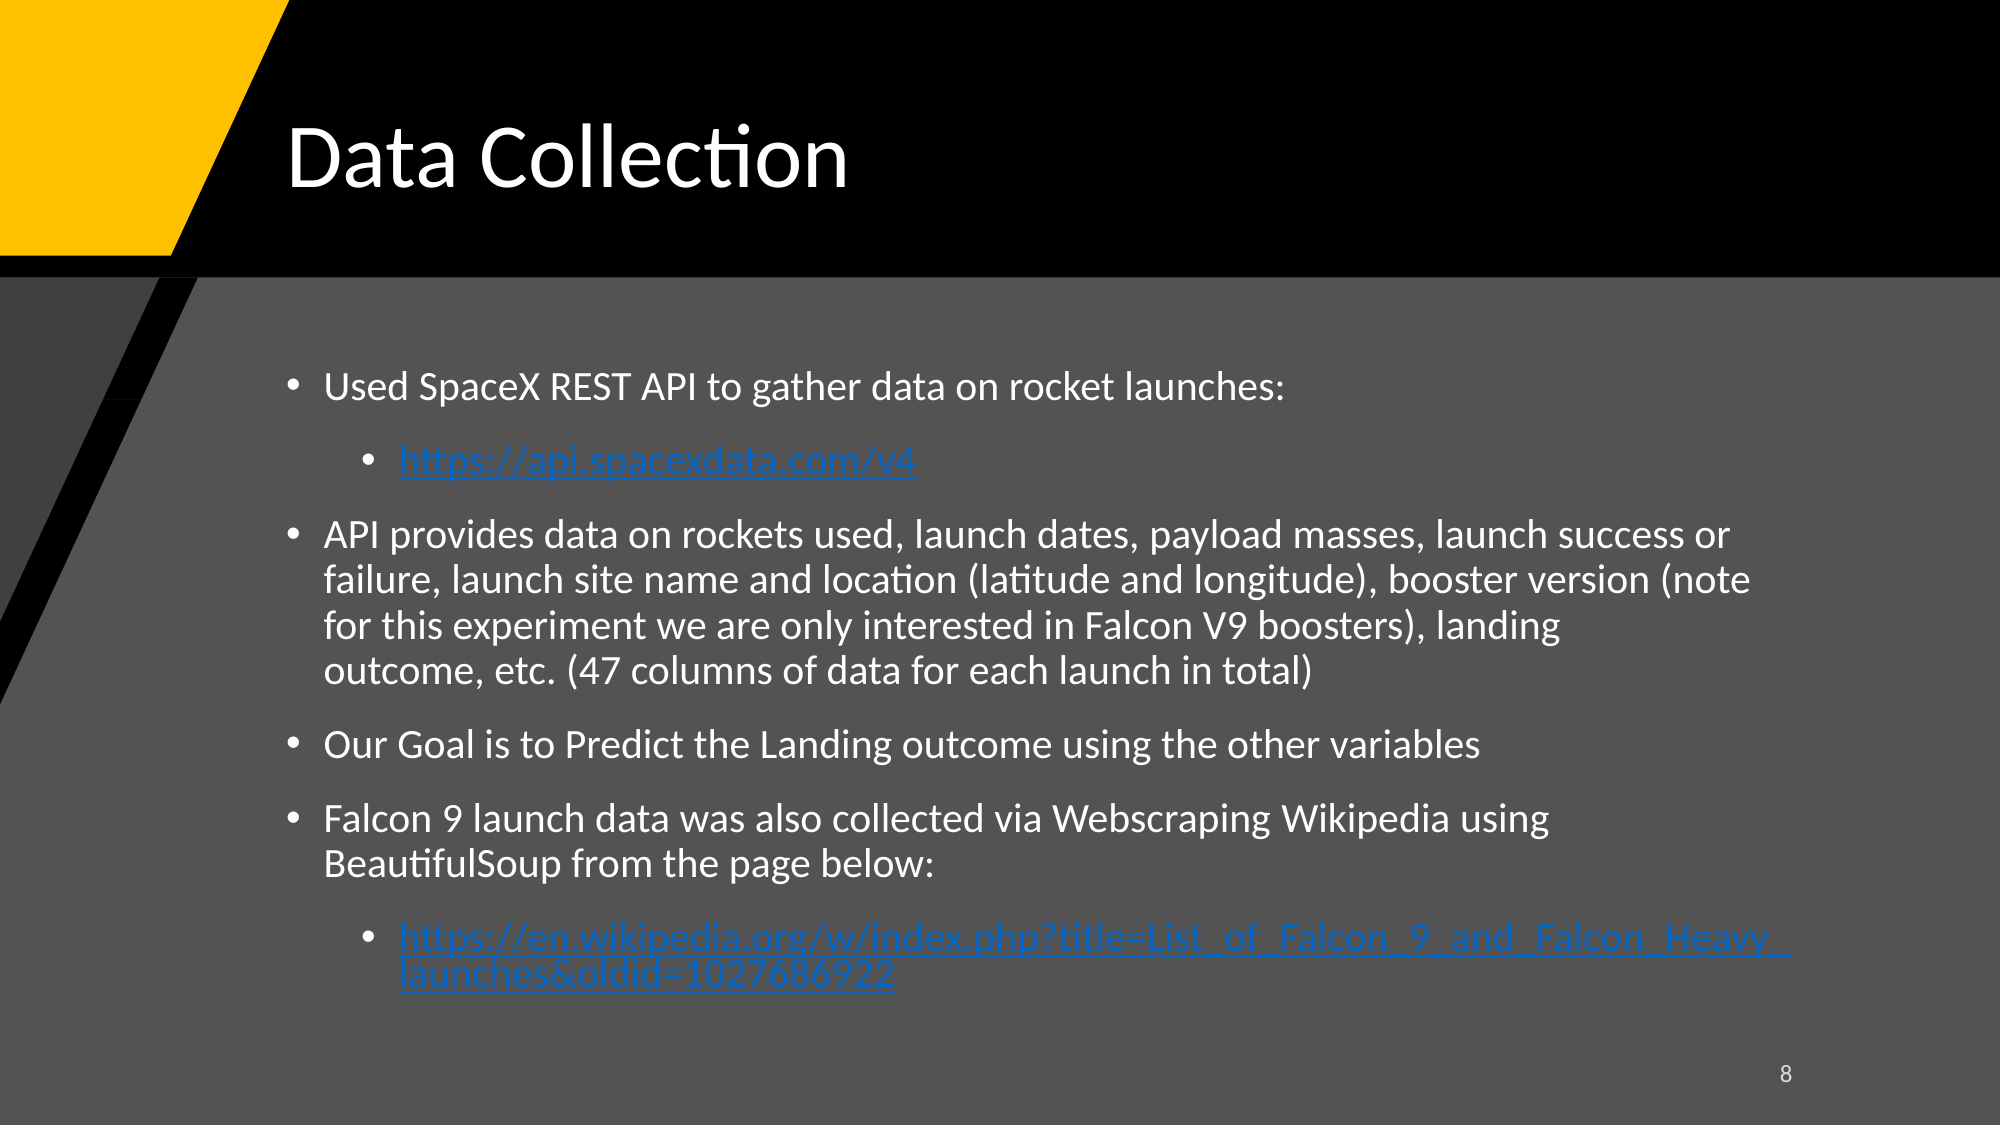

Data Collection

Used SpaceX REST API to gather data on rocket launches:
https://api.spacexdata.com/v4
API provides data on rockets used, launch dates, payload masses, launch success or failure, launch site name and location (latitude and longitude), booster version (note for this experiment we are only interested in Falcon V9 boosters), landing outcome, etc. (47 columns of data for each launch in total)
Our Goal is to Predict the Landing outcome using the other variables
Falcon 9 launch data was also collected via Webscraping Wikipedia using BeautifulSoup from the page below:
https://en.wikipedia.org/w/index.php?title=List_of_Falcon_9_and_Falcon_Heavy_launches&oldid=1027686922

8